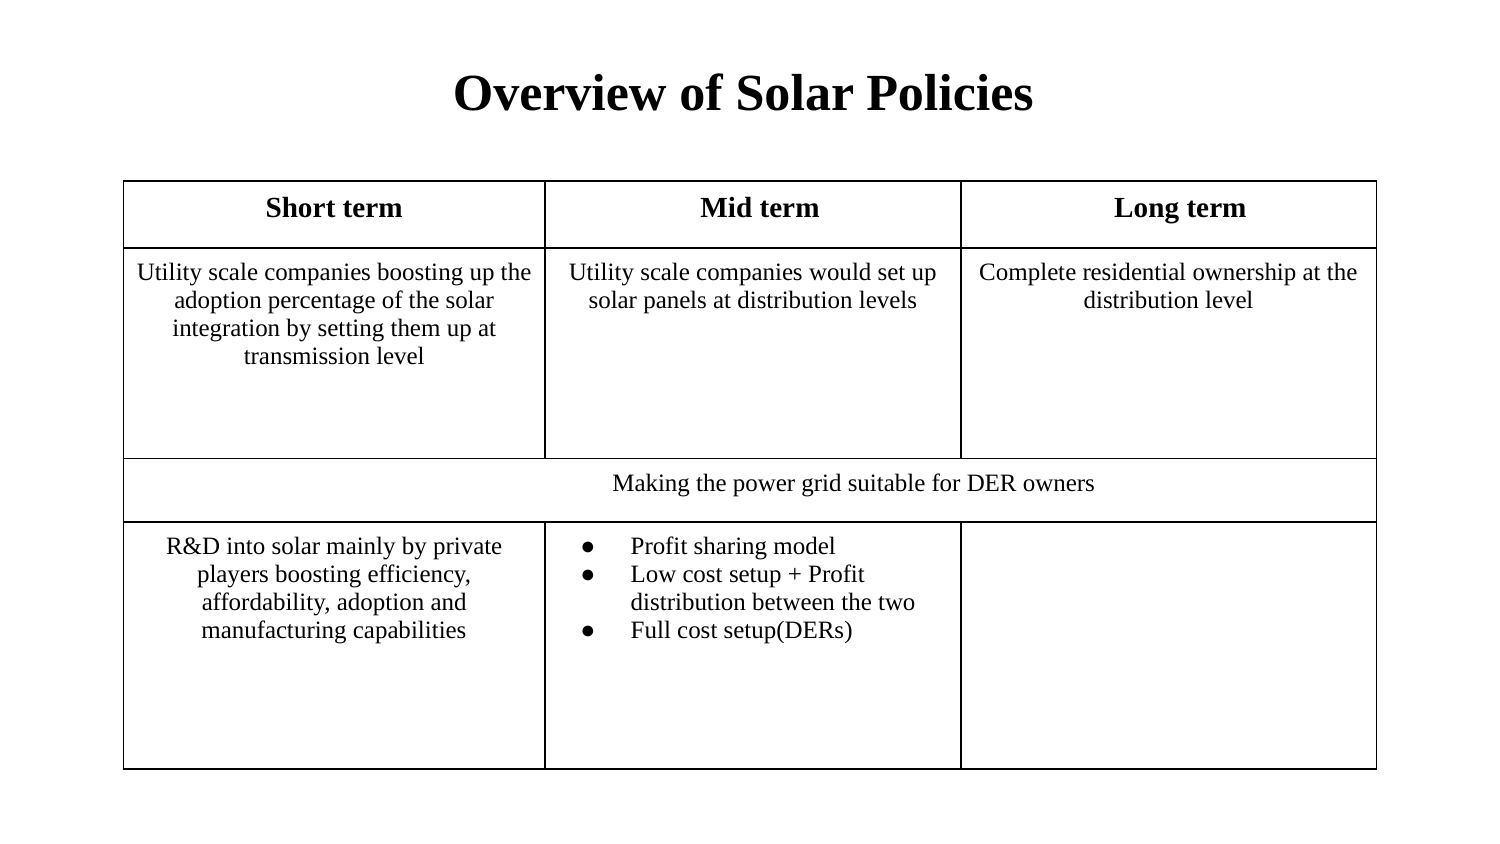

Overview of Solar Policies
| Short term | Mid term | Long term |
| --- | --- | --- |
| Utility scale companies boosting up the adoption percentage of the solar integration by setting them up at transmission level | Utility scale companies would set up solar panels at distribution levels | Complete residential ownership at the distribution level |
| Making the power grid suitable for DER owners |  |  |
| R&D into solar mainly by private players boosting efficiency, affordability, adoption and manufacturing capabilities | Profit sharing model Low cost setup + Profit distribution between the two Full cost setup(DERs) |  |